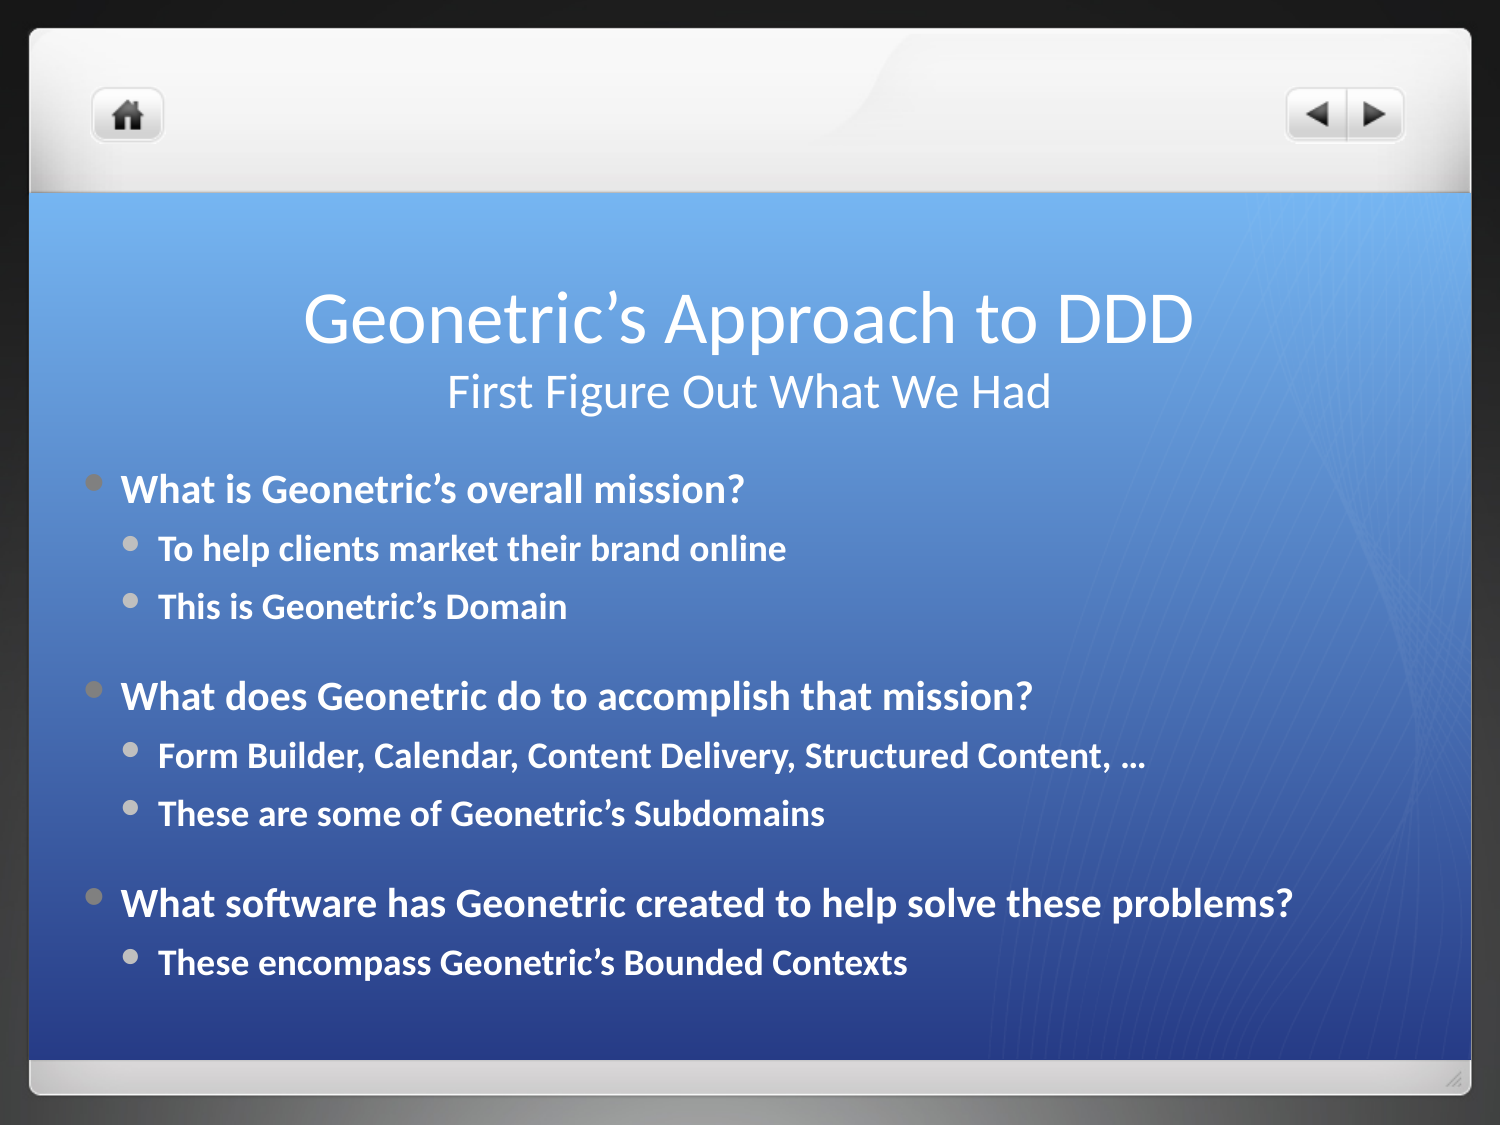

# Geonetric’s Approach to DDD First Figure Out What We Had
What is Geonetric’s overall mission?
To help clients market their brand online
This is Geonetric’s Domain
What does Geonetric do to accomplish that mission?
Form Builder, Calendar, Content Delivery, Structured Content, …
These are some of Geonetric’s Subdomains
What software has Geonetric created to help solve these problems?
These encompass Geonetric’s Bounded Contexts